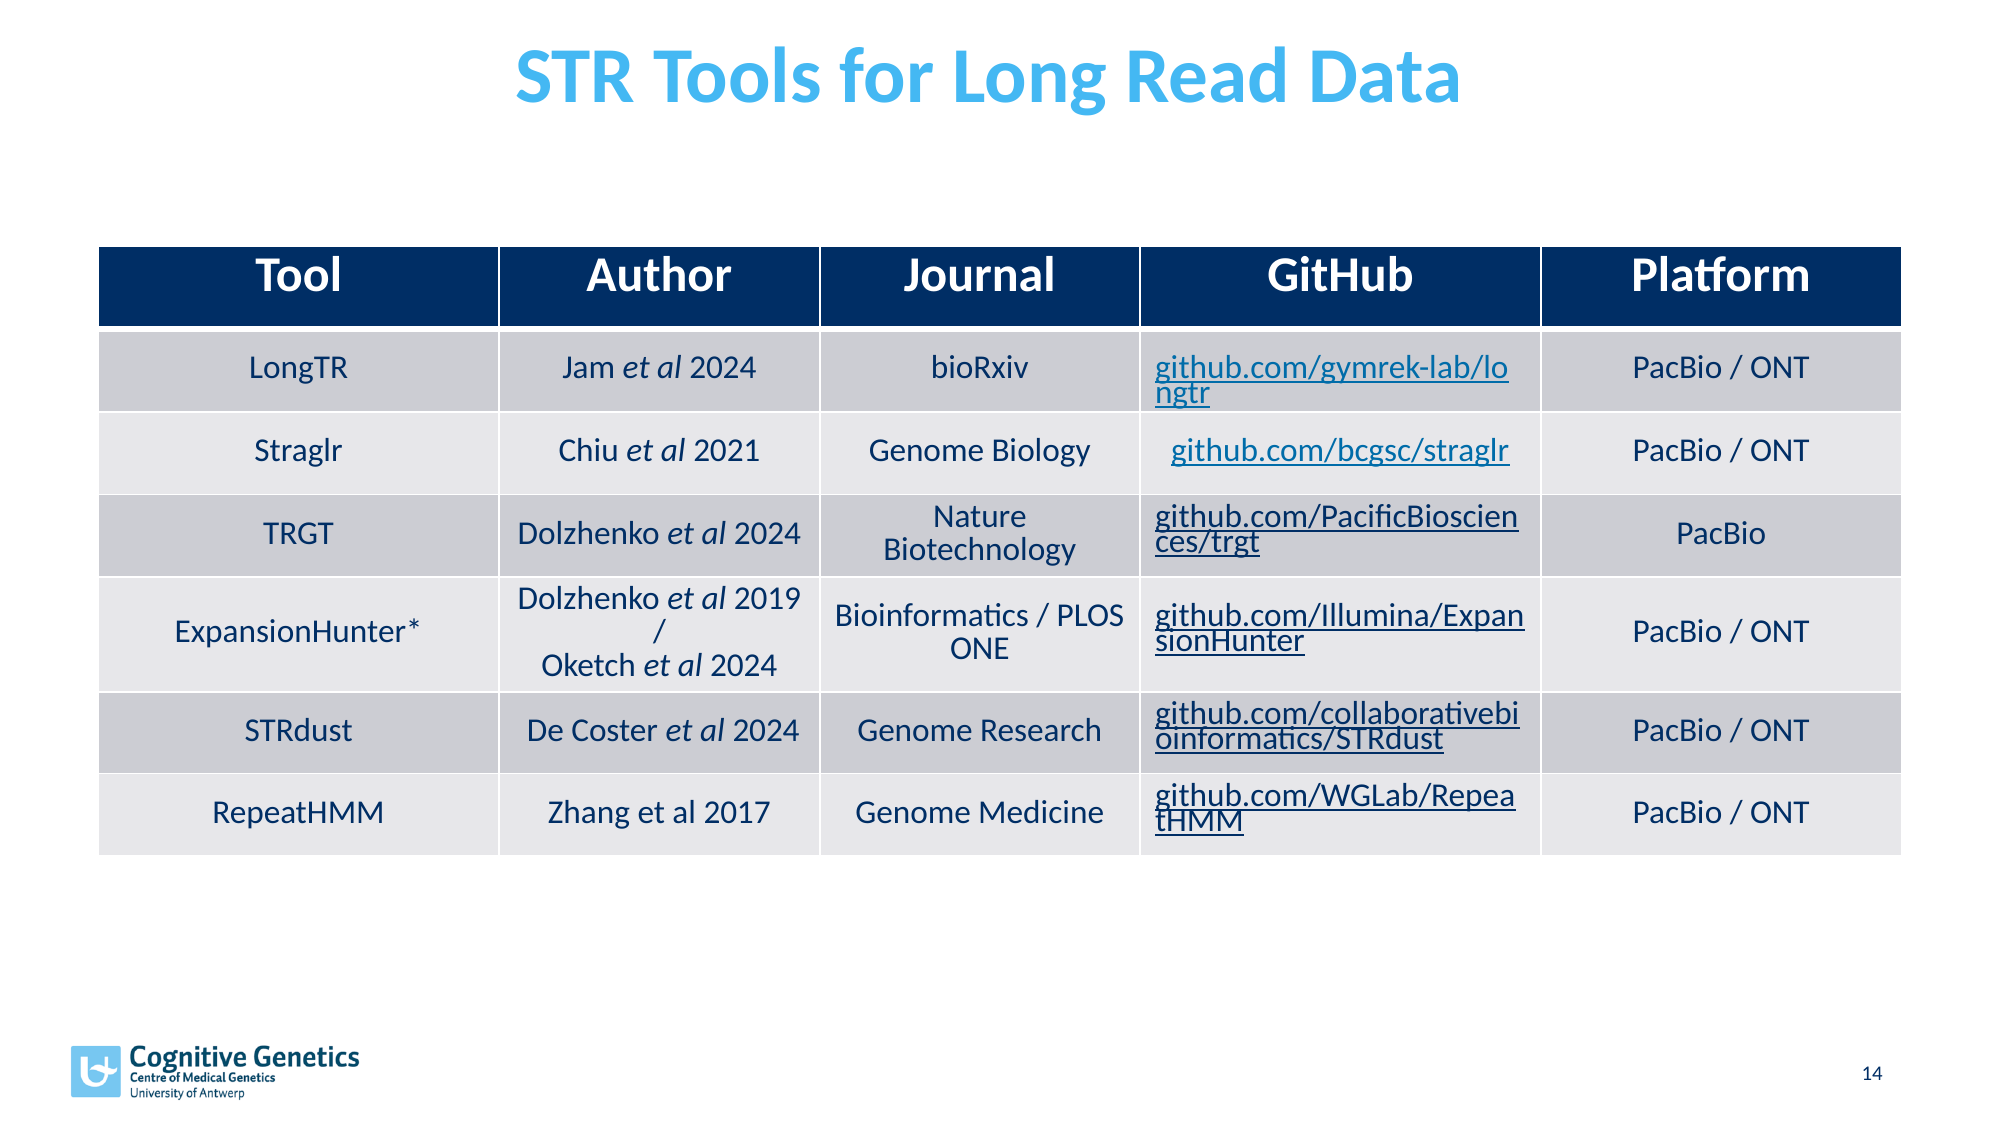

# STR Tools for Long Read Data
| Tool | Author | Journal | GitHub | Platform |
| --- | --- | --- | --- | --- |
| LongTR | Jam et al 2024 | bioRxiv | github.com/gymrek-lab/longtr | PacBio / ONT |
| Straglr | Chiu et al 2021 | Genome Biology | github.com/bcgsc/straglr | PacBio / ONT |
| TRGT | Dolzhenko et al 2024 | Nature Biotechnology | github.com/PacificBiosciences/trgt | PacBio |
| ExpansionHunter\* | Dolzhenko et al 2019 / Oketch et al 2024 | Bioinformatics / PLOS ONE | github.com/Illumina/ExpansionHunter | PacBio / ONT |
| STRdust | De Coster et al 2024 | Genome Research | github.com/collaborativebioinformatics/STRdust | PacBio / ONT |
| RepeatHMM | Zhang et al 2017 | Genome Medicine | github.com/WGLab/RepeatHMM | PacBio / ONT |

14